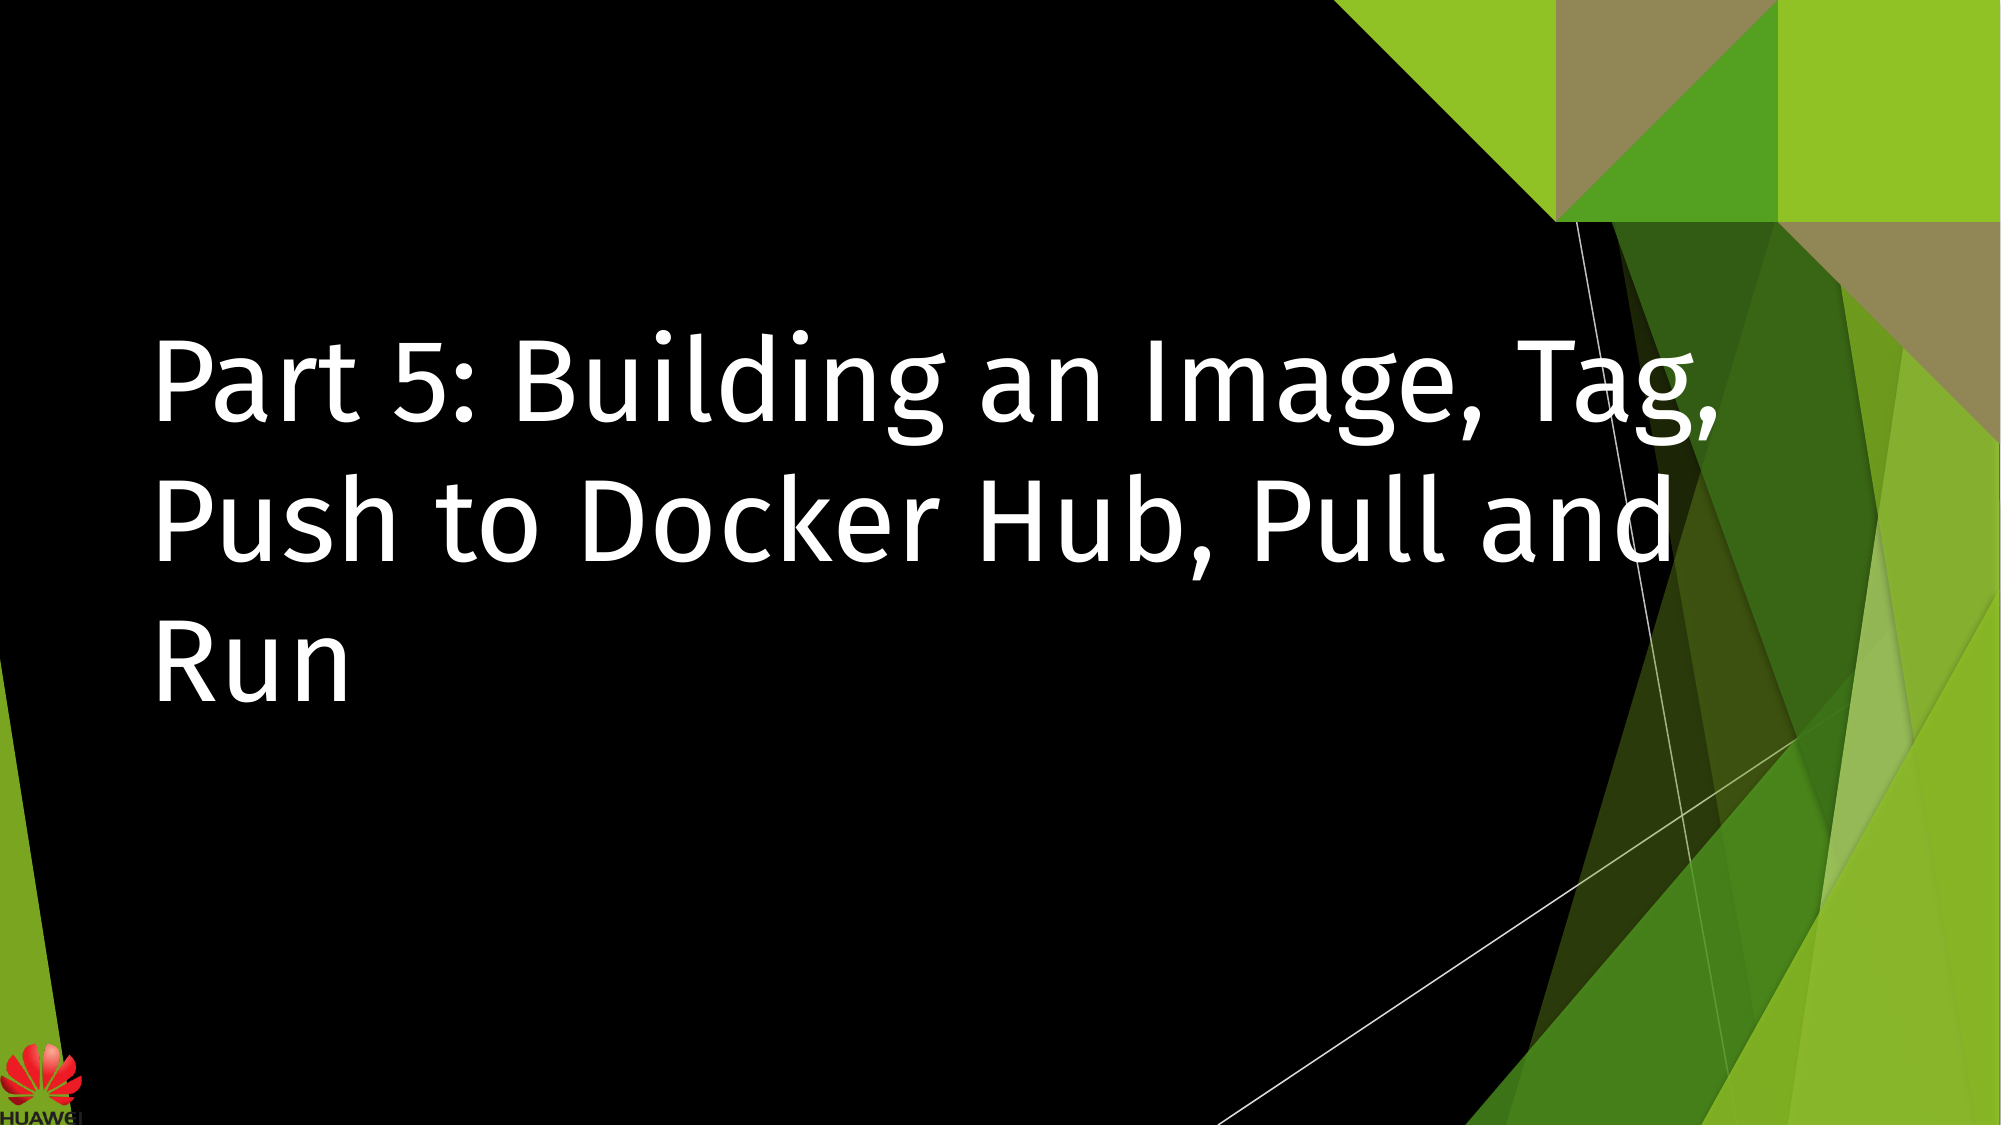

# Part 5: Building an Image, Tag, Push to Docker Hub, Pull and Run